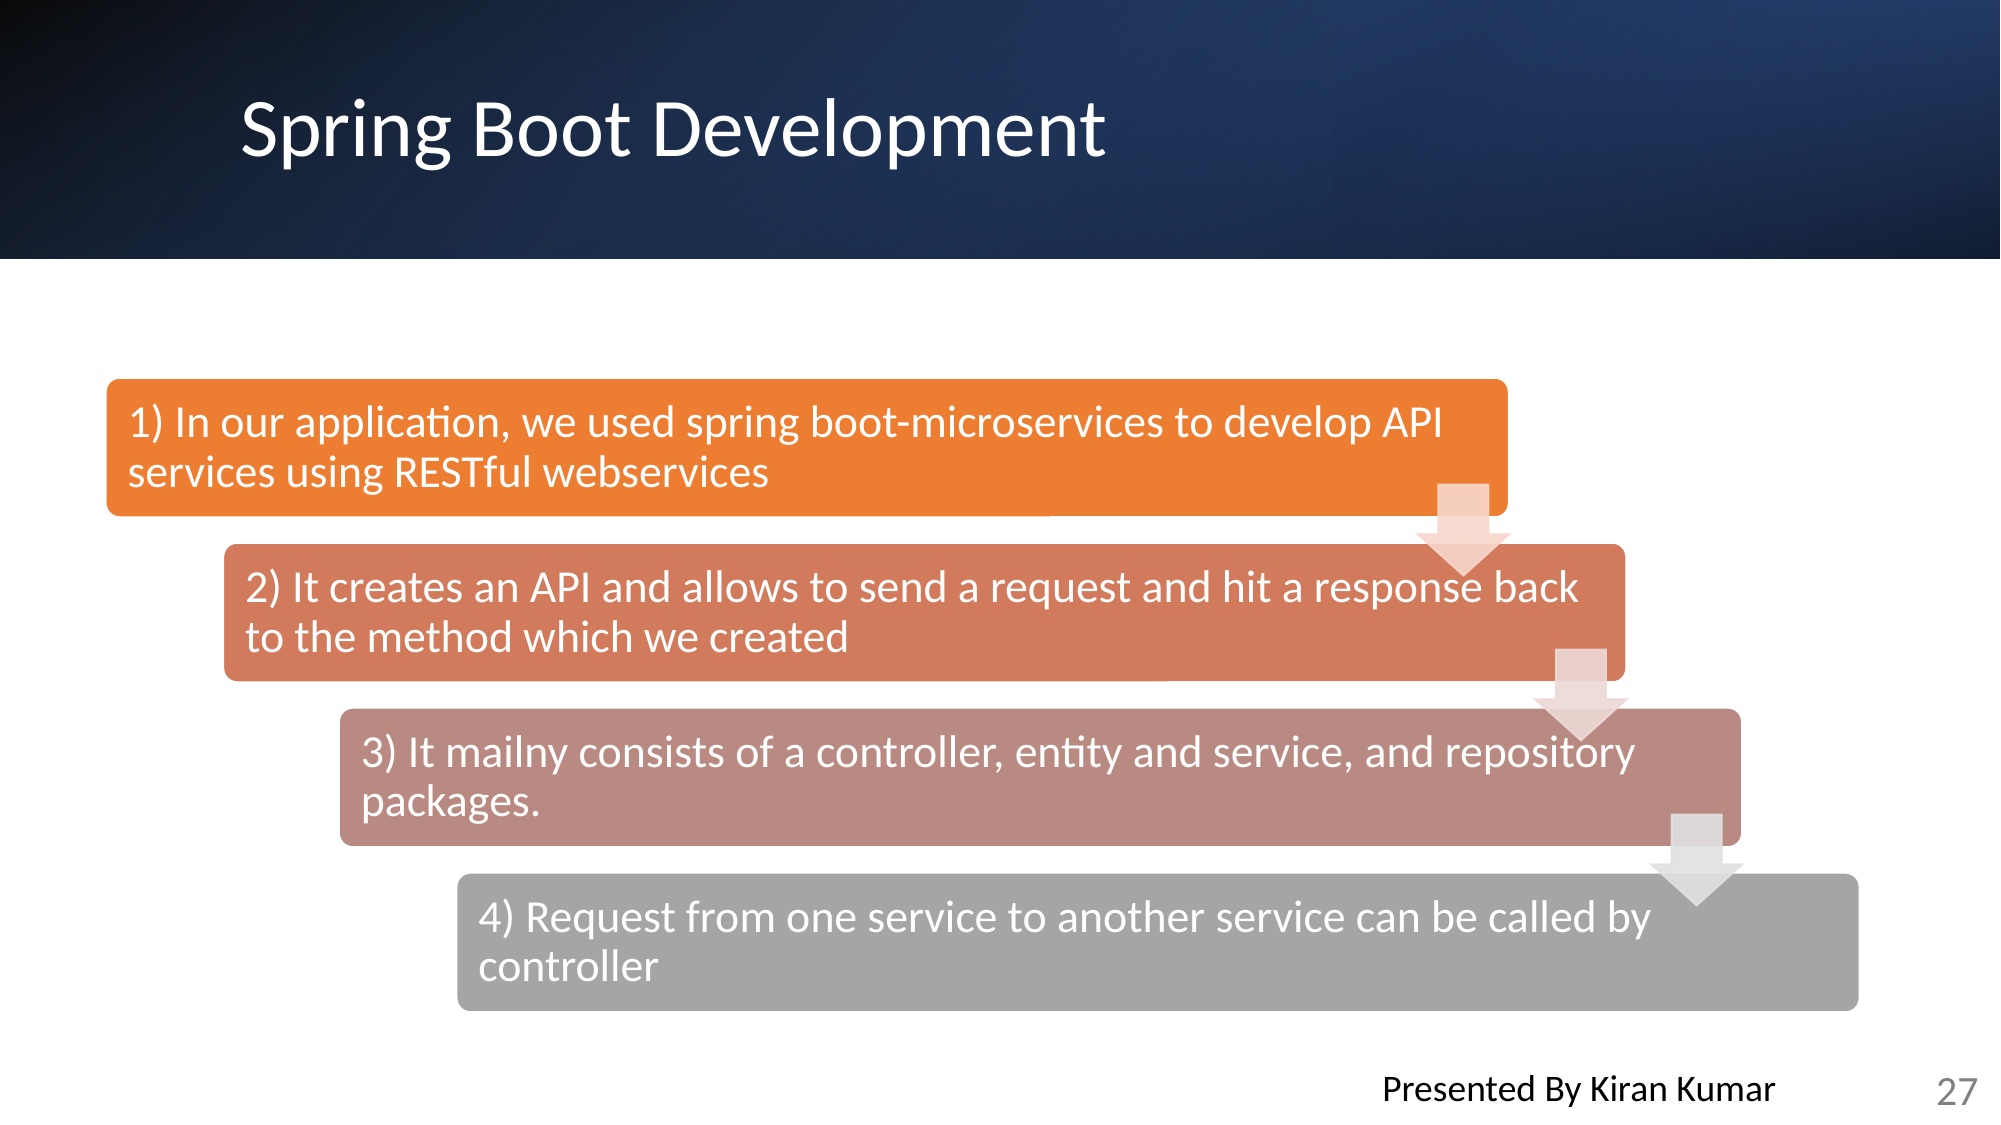

Spring Boot Development
1) In our application, we used spring boot-microservices to develop API services using RESTful webservices
2) It creates an API and allows to send a request and hit a response back to the method which we created
3) It mailny consists of a controller, entity and service, and repository packages.
4) Request from one service to another service can be called by controller

Presented By Kiran Kumar
27